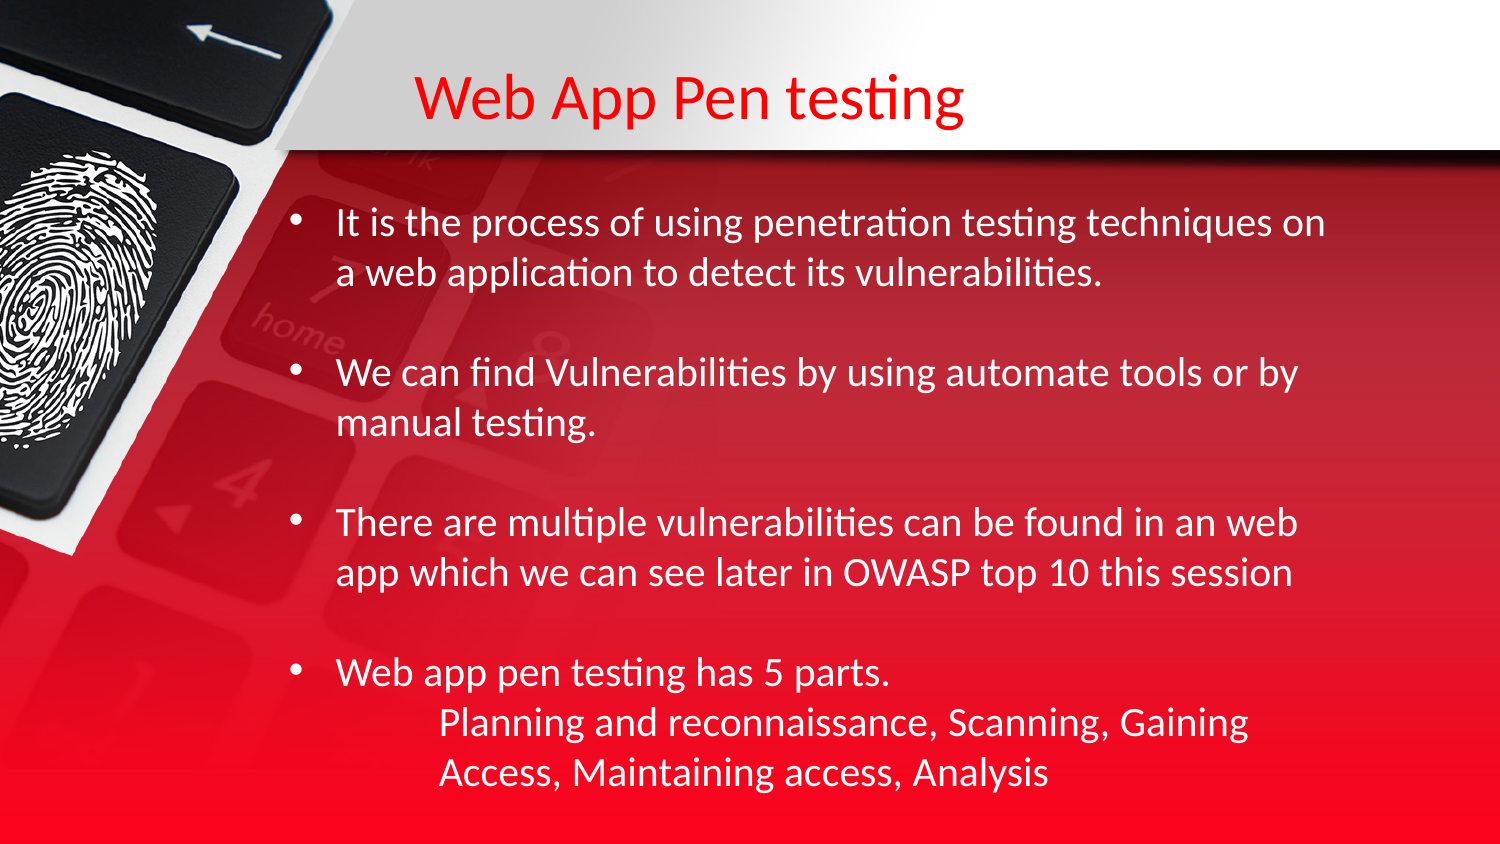

# Web App Pen testing
It is the process of using penetration testing techniques on a web application to detect its vulnerabilities.

We can find Vulnerabilities by using automate tools or by manual testing.

There are multiple vulnerabilities can be found in an web app which we can see later in OWASP top 10 this session

Web app pen testing has 5 parts.
	Planning and reconnaissance, Scanning, Gaining 	Access, Maintaining access, Analysis